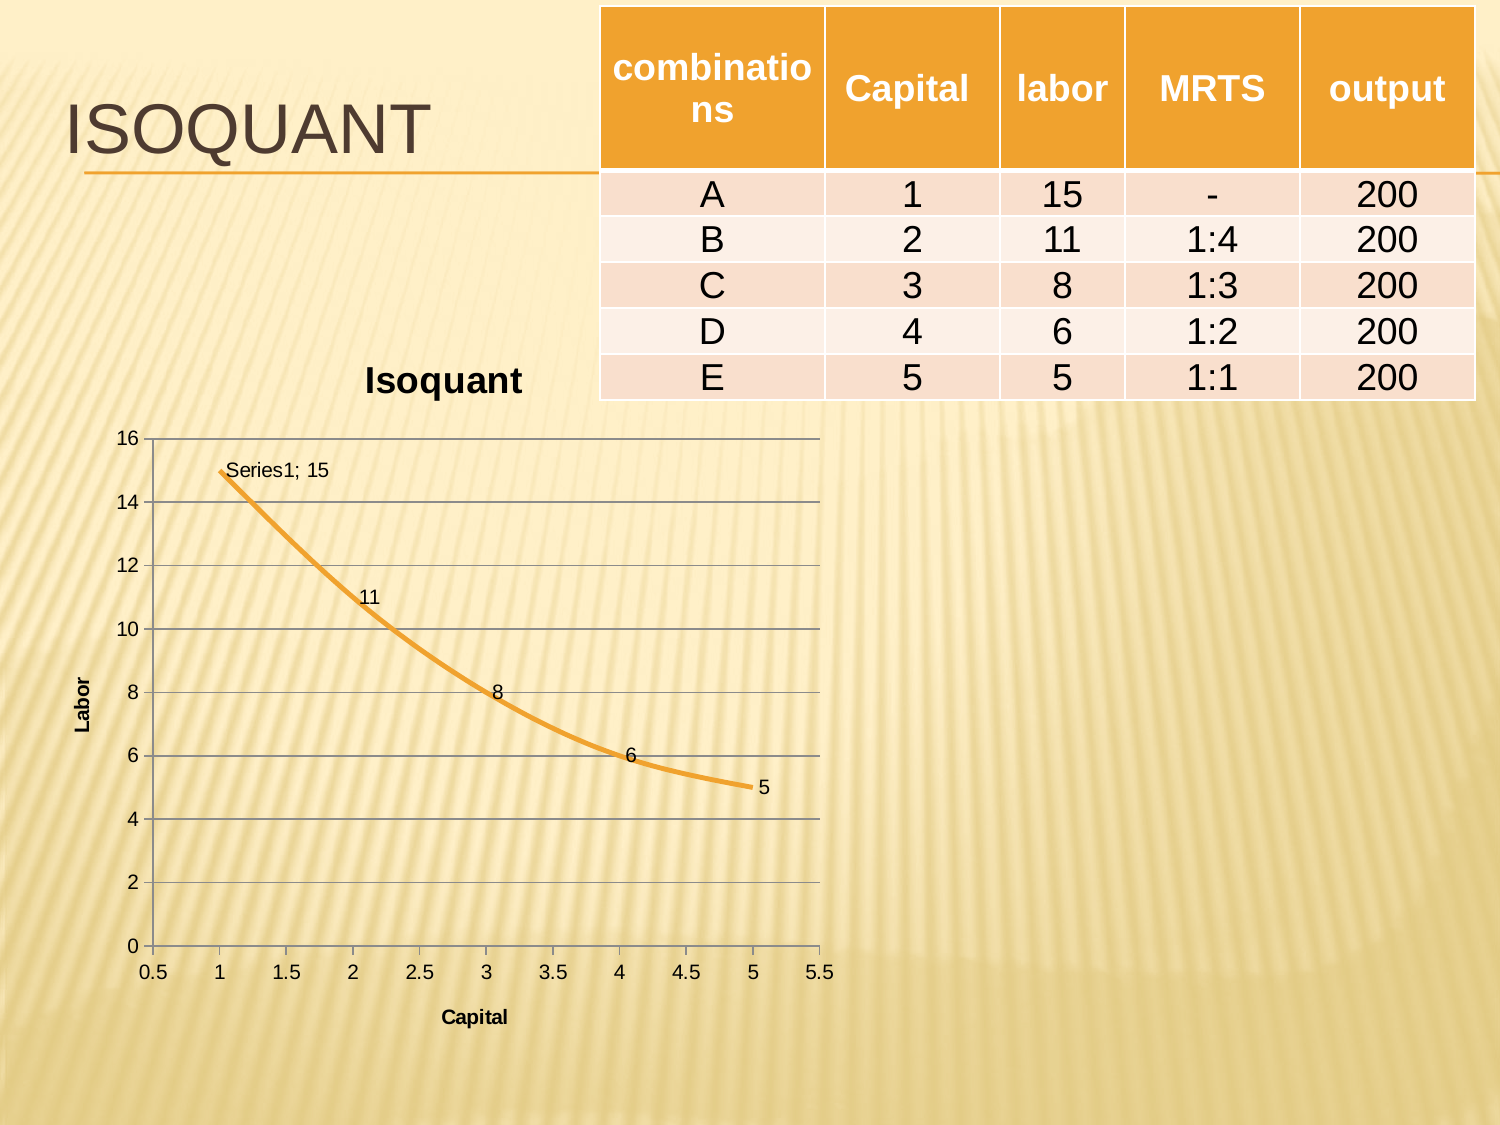

| combinations | Capital | labor | MRTS | output |
| --- | --- | --- | --- | --- |
| A | 1 | 15 | - | 200 |
| B | 2 | 11 | 1:4 | 200 |
| C | 3 | 8 | 1:3 | 200 |
| D | 4 | 6 | 1:2 | 200 |
| E | 5 | 5 | 1:1 | 200 |
# isoquant

### Chart: Isoquant

| Category | labor |
|---|---|